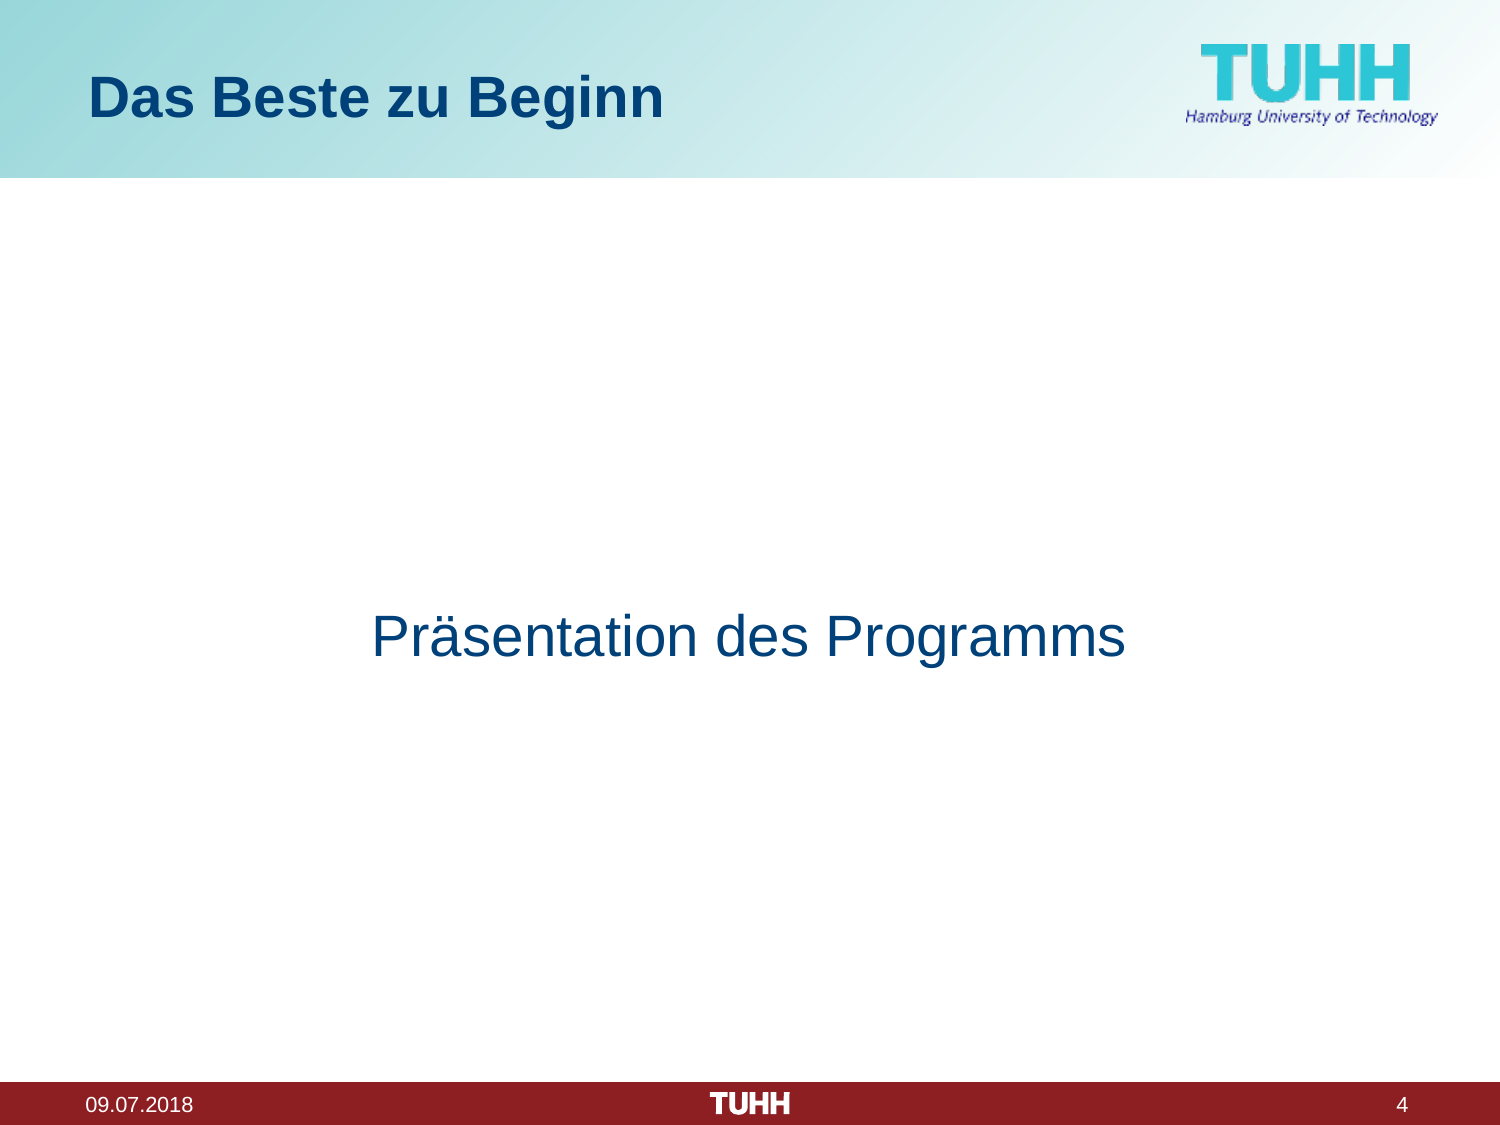

Das Beste zu Beginn
Präsentation des Programms